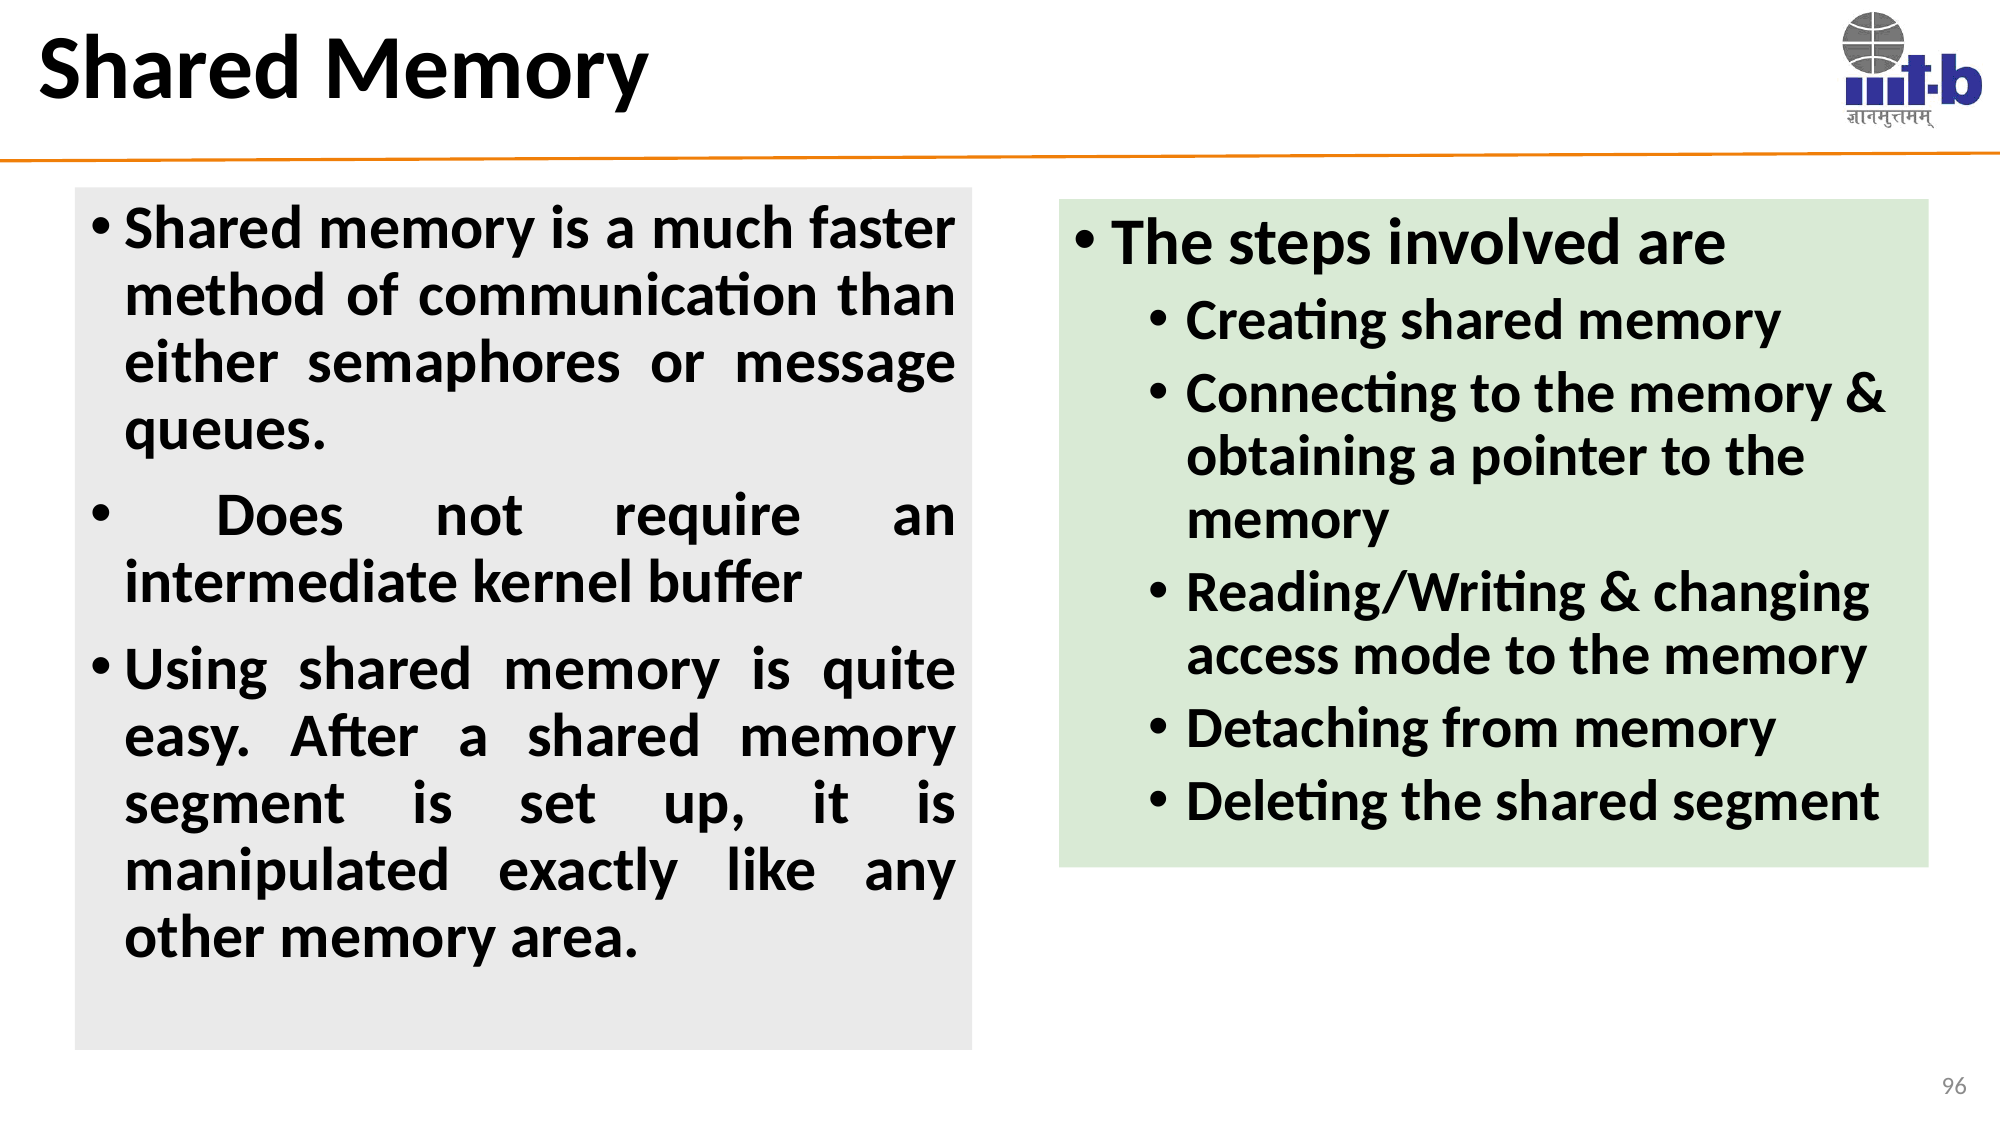

# Shared Memory
Shared memory is a much faster method of communication than either semaphores or message queues.
 Does not require an intermediate kernel buffer
Using shared memory is quite easy. After a shared memory segment is set up, it is manipulated exactly like any other memory area.
The steps involved are
Creating shared memory
Connecting to the memory & obtaining a pointer to the memory
Reading/Writing & changing access mode to the memory
Detaching from memory
Deleting the shared segment

96